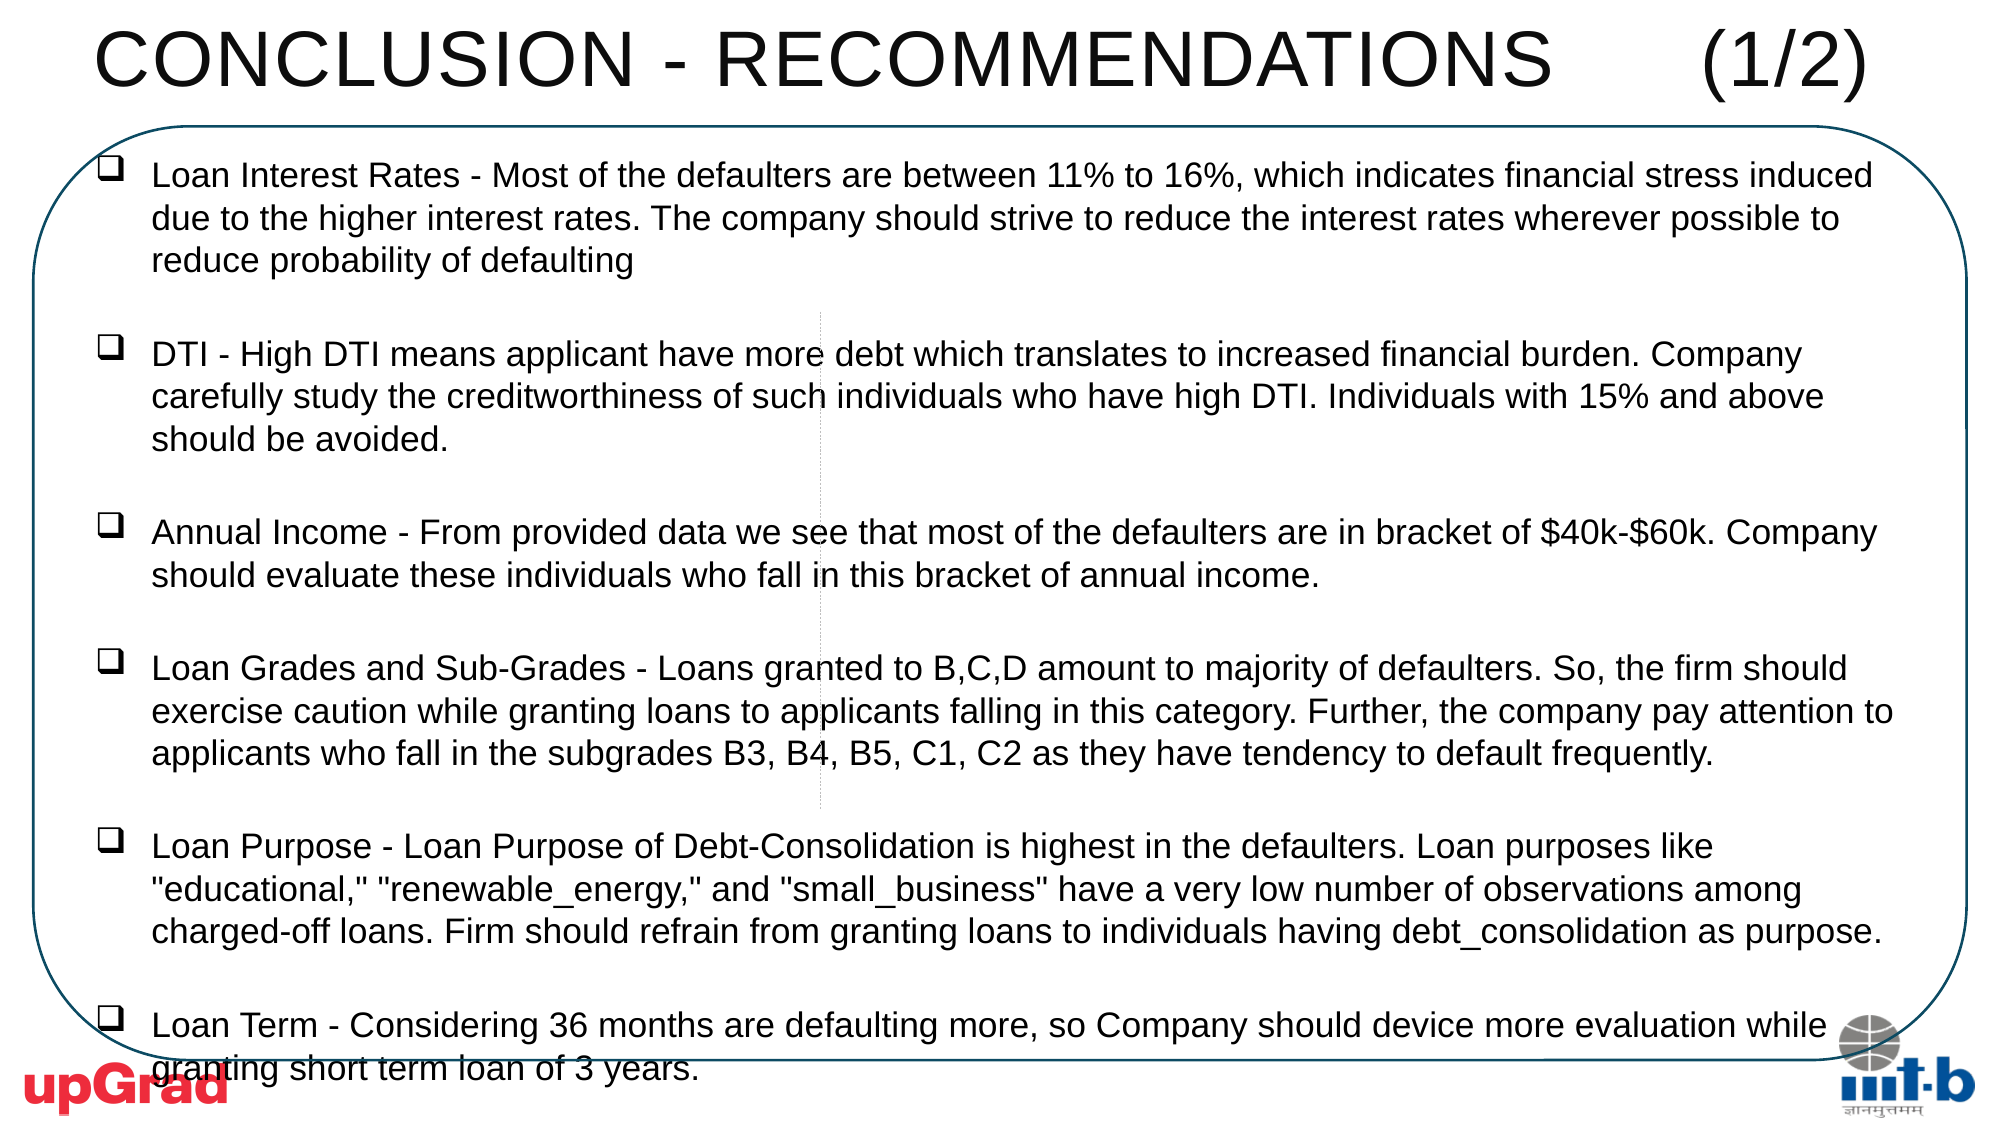

Conclusion - Recommendations      (1/2)

Loan Interest Rates - Most of the defaulters are between 11% to 16%, which indicates financial stress induced due to the higher interest rates. The company should strive to reduce the interest rates wherever possible to reduce probability of defaulting

DTI - High DTI means applicant have more debt which translates to increased financial burden. Company carefully study the creditworthiness of such individuals who have high DTI. Individuals with 15% and above should be avoided.

Annual Income - From provided data we see that most of the defaulters are in bracket of $40k-$60k. Company should evaluate these individuals who fall in this bracket of annual income.

Loan Grades and Sub-Grades - Loans granted to B,C,D amount to majority of defaulters. So, the firm should exercise caution while granting loans to applicants falling in this category. Further, the company pay attention to applicants who fall in the subgrades B3, B4, B5, C1, C2 as they have tendency to default frequently.

Loan Purpose - Loan Purpose of Debt-Consolidation is highest in the defaulters. Loan purposes like "educational," "renewable_energy," and "small_business" have a very low number of observations among charged-off loans. Firm should refrain from granting loans to individuals having debt_consolidation as purpose.

Loan Term - Considering 36 months are defaulting more, so Company should device more evaluation while granting short term loan of 3 years.